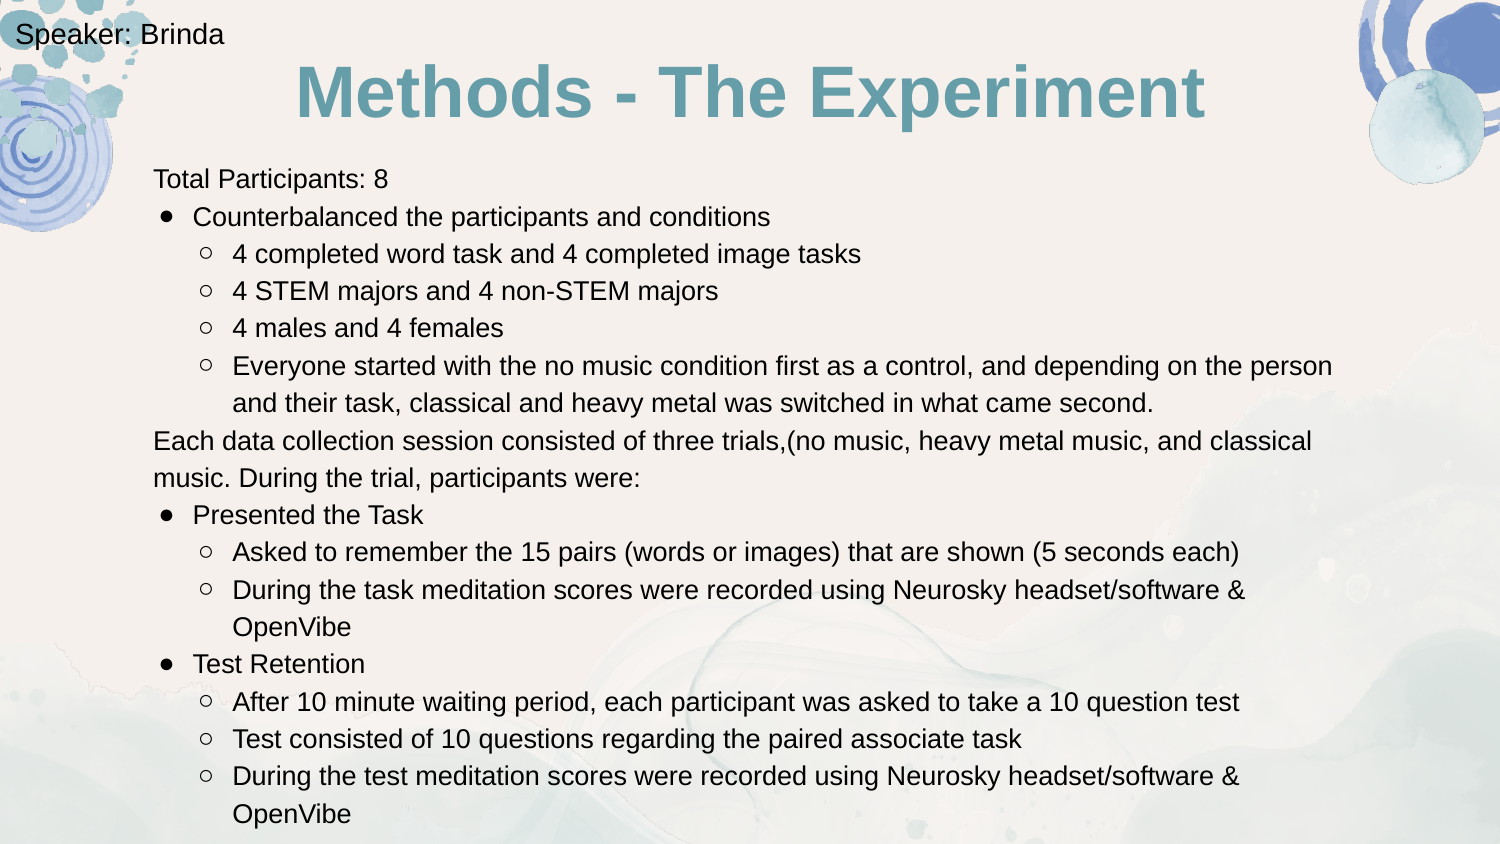

Speaker: Brinda
# Methods - The Experiment
Total Participants: 8
Counterbalanced the participants and conditions
4 completed word task and 4 completed image tasks
4 STEM majors and 4 non-STEM majors
4 males and 4 females
Everyone started with the no music condition first as a control, and depending on the person and their task, classical and heavy metal was switched in what came second.
Each data collection session consisted of three trials,(no music, heavy metal music, and classical music. During the trial, participants were:
Presented the Task
Asked to remember the 15 pairs (words or images) that are shown (5 seconds each)
During the task meditation scores were recorded using Neurosky headset/software & OpenVibe
Test Retention
After 10 minute waiting period, each participant was asked to take a 10 question test
Test consisted of 10 questions regarding the paired associate task
During the test meditation scores were recorded using Neurosky headset/software & OpenVibe